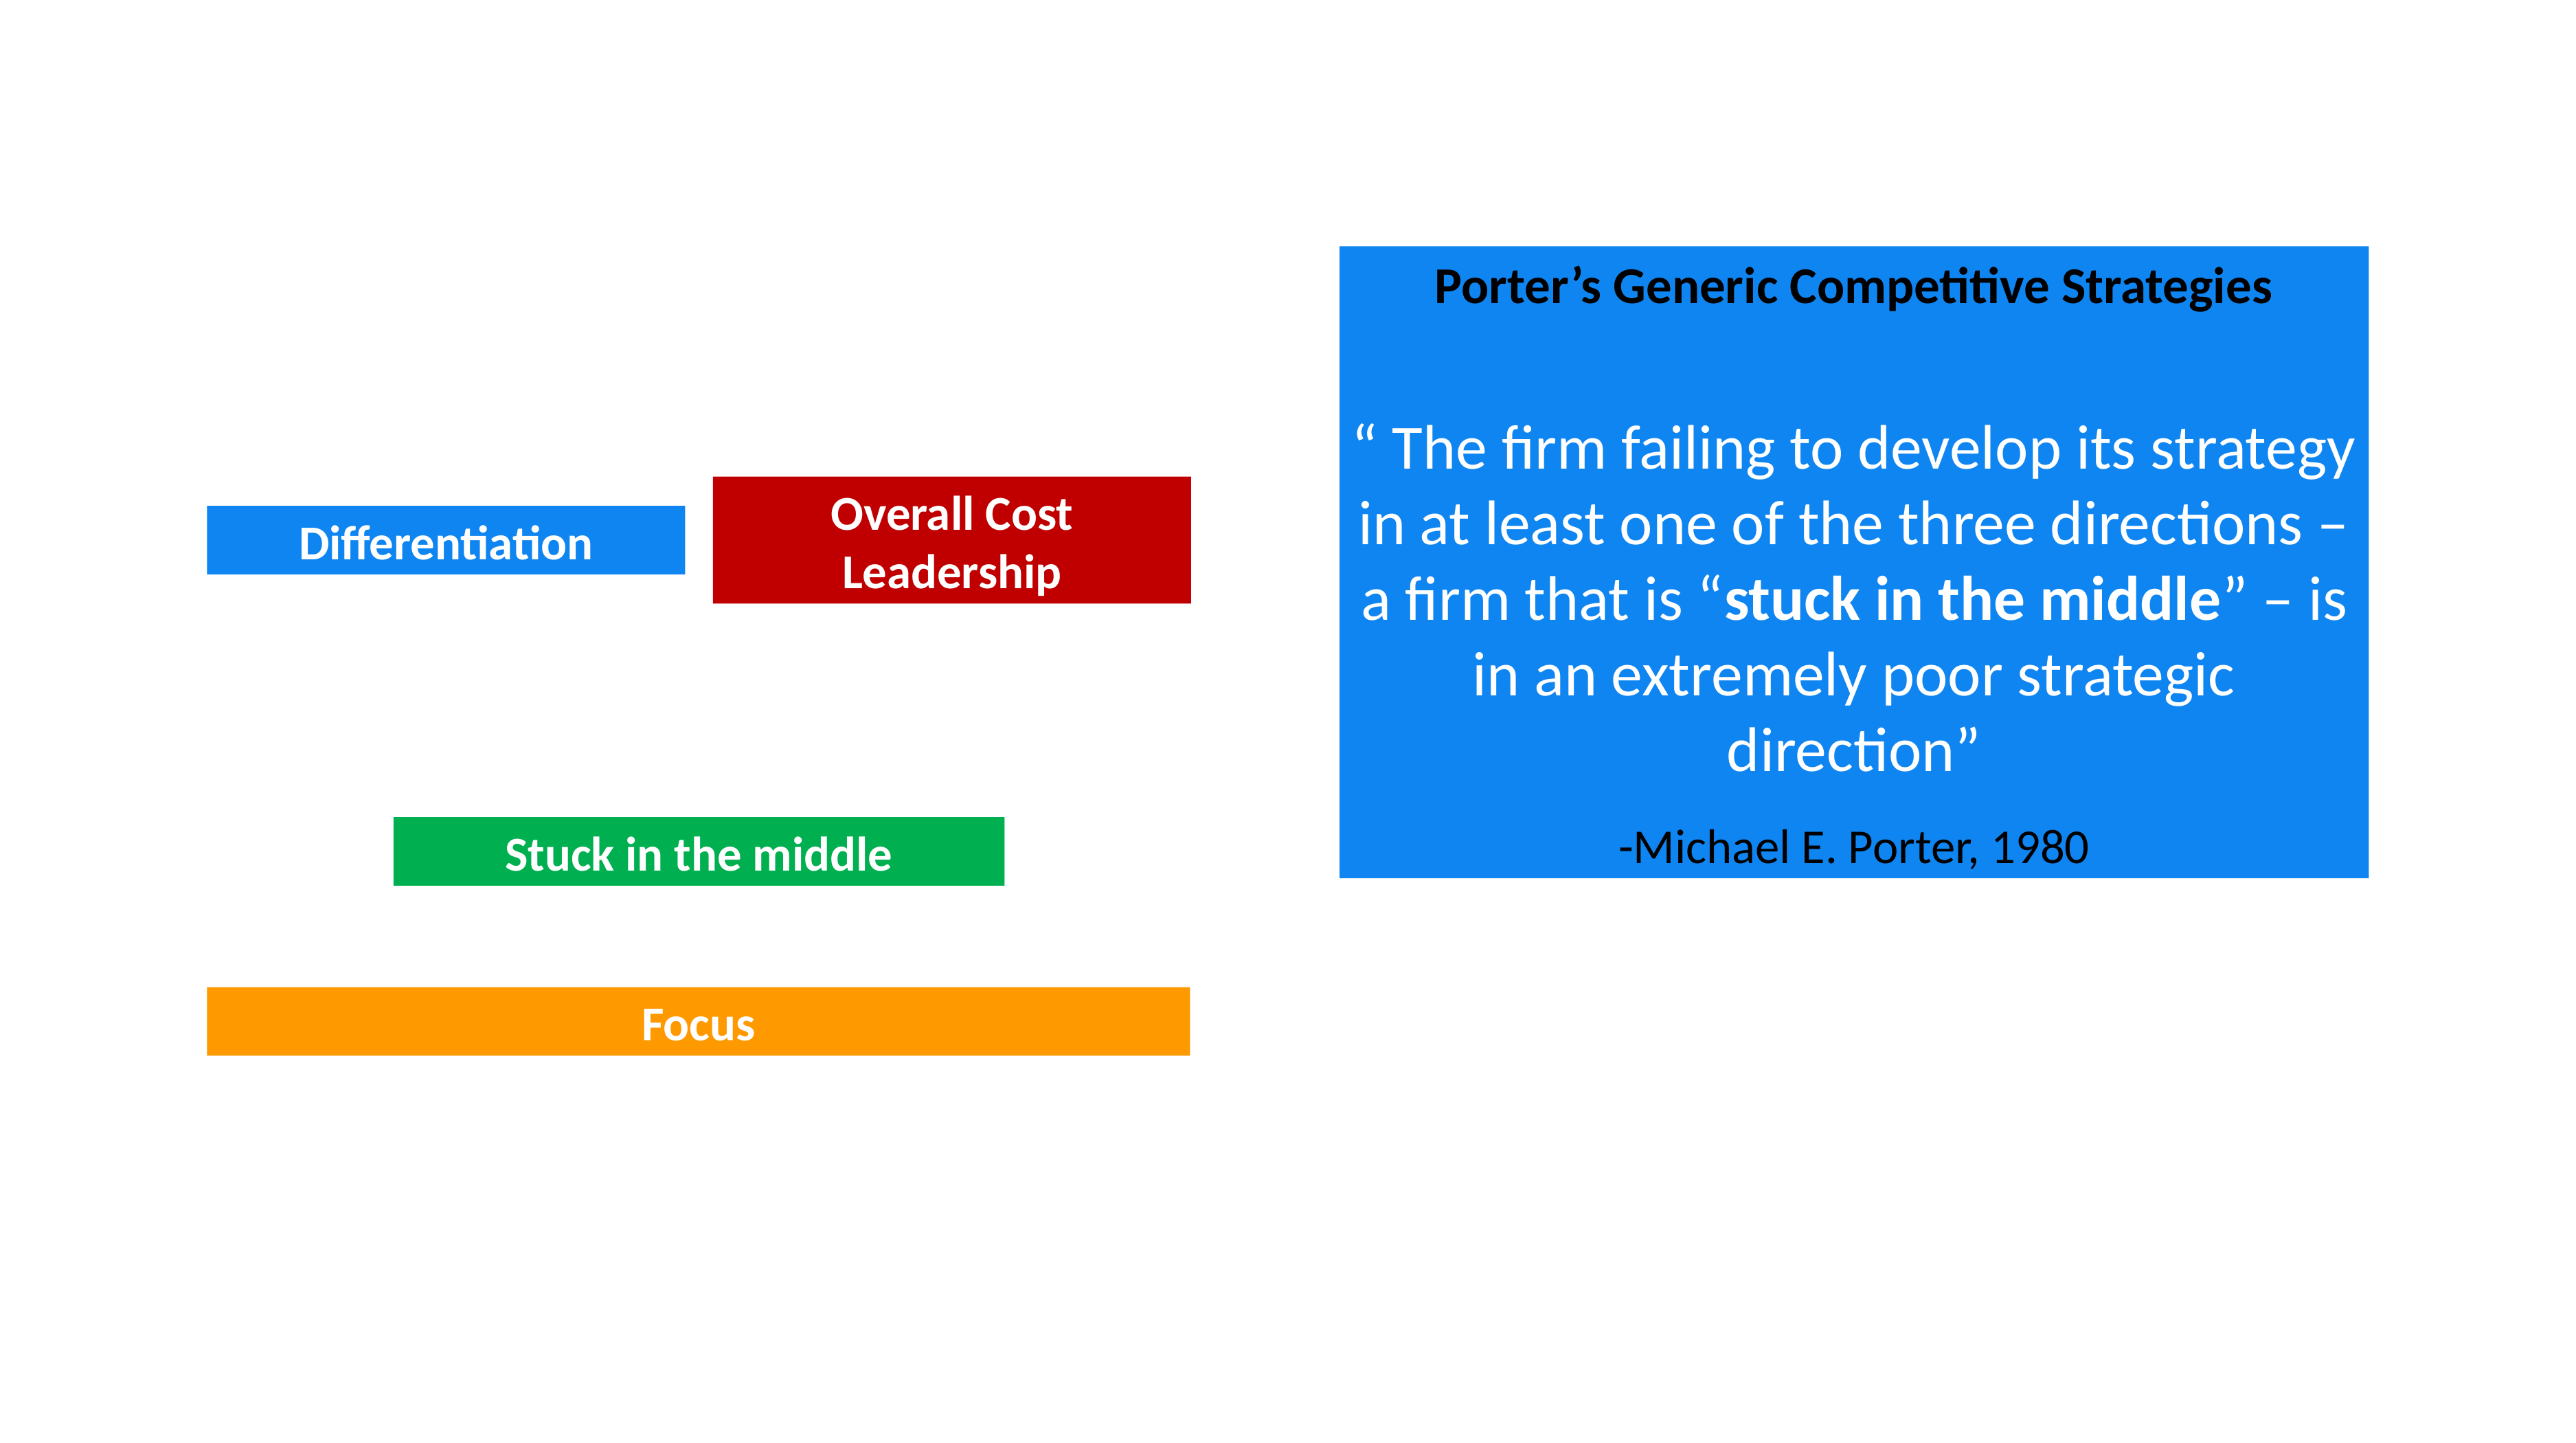

Differentiation
Overall Cost Leadership
Porter’s Generic Competitive Strategies

“ The firm failing to develop its strategy in at least one of the three directions –a firm that is “stuck in the middle” – is in an extremely poor strategic direction”

-Michael E. Porter, 1980

Stuck in the middle
Focus